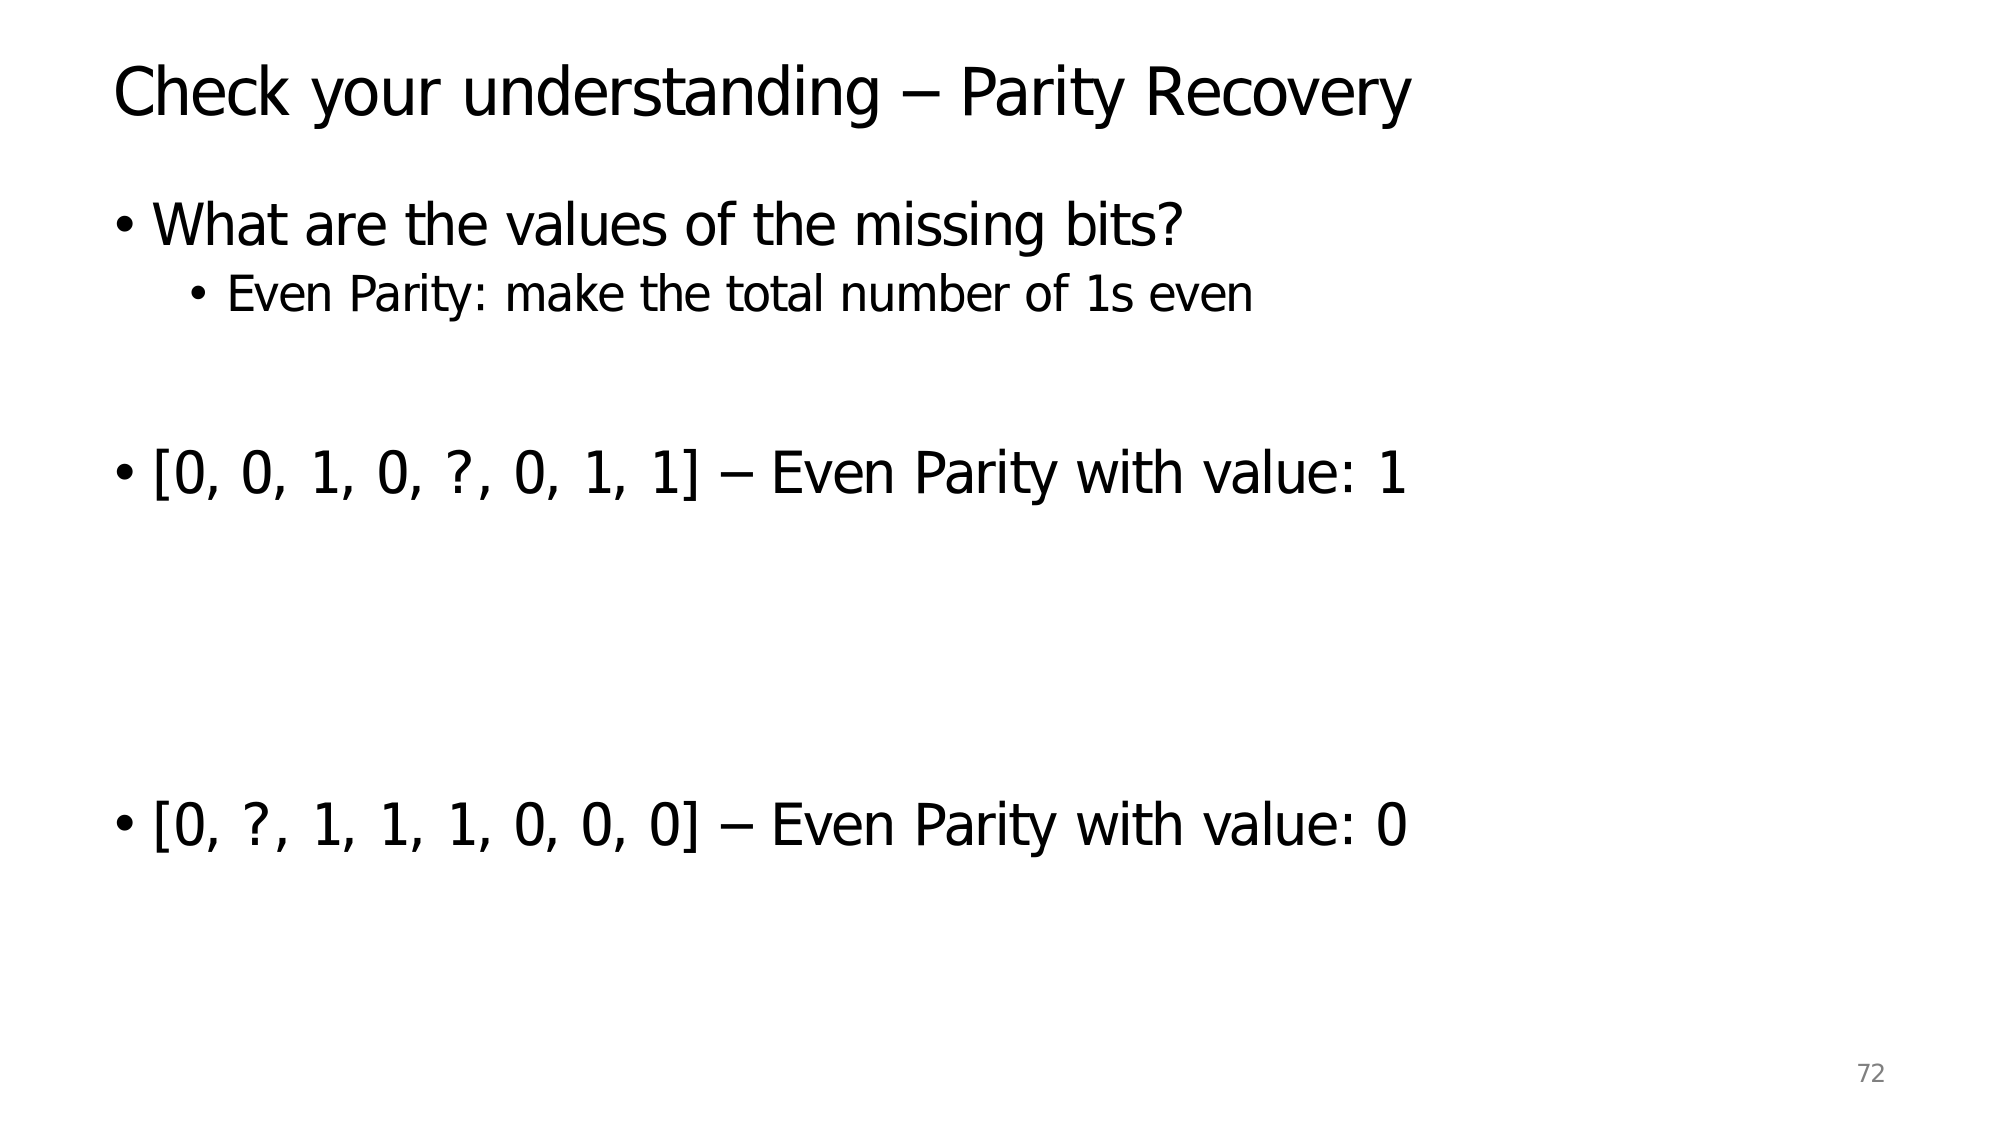

# Check your understanding – Parity Recovery
What are the values of the missing bits?
Even Parity: make the total number of 1s even

[0, 0, 1, 0, ?, 0, 1, 1] – Even Parity with value: 1

[0, ?, 1, 1, 1, 0, 0, 0] – Even Parity with value: 0
72